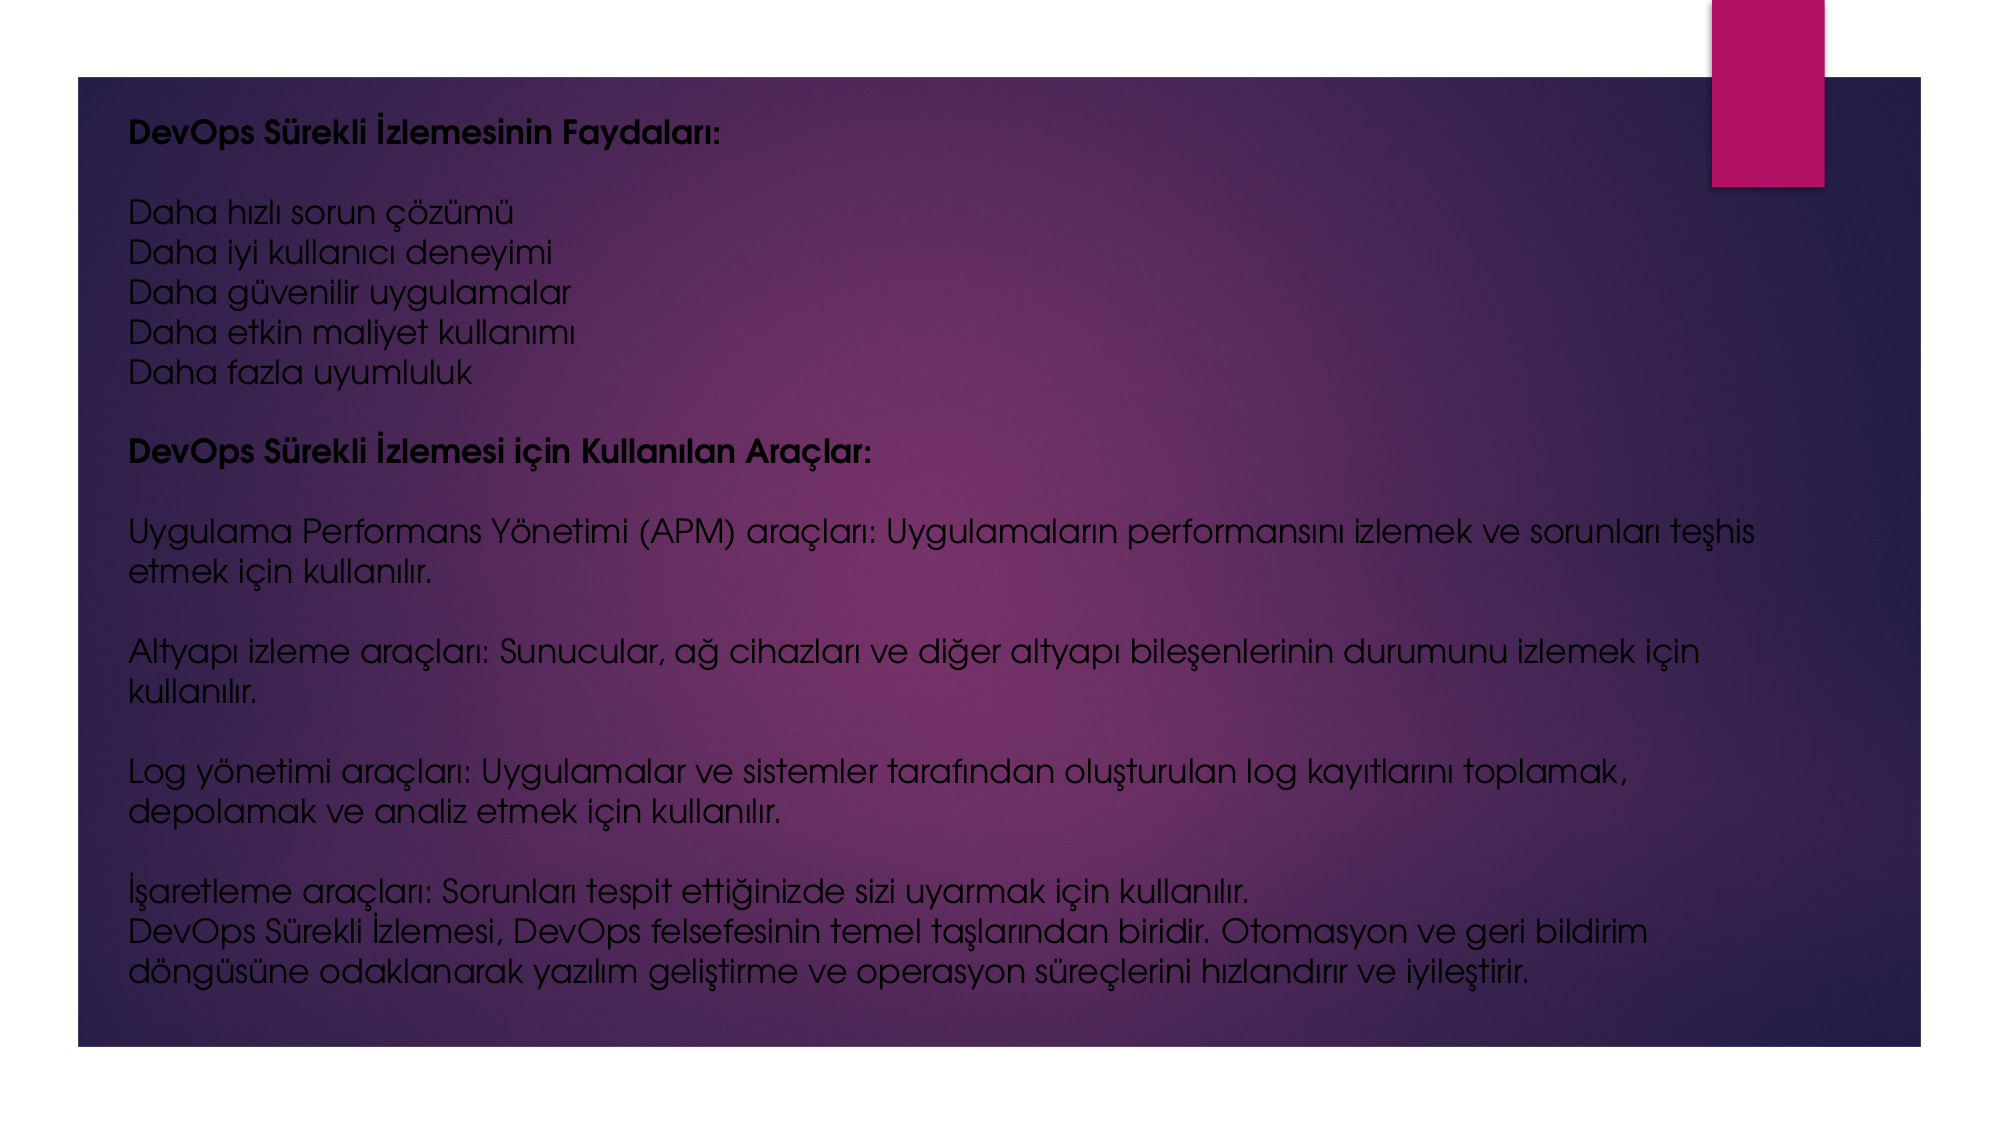

DevOps Sürekli İzlemesinin Faydaları:

Daha hızlı sorun çözümü
Daha iyi kullanıcı deneyimi
Daha güvenilir uygulamalar
Daha etkin maliyet kullanımı
Daha fazla uyumluluk

DevOps Sürekli İzlemesi için Kullanılan Araçlar:

Uygulama Performans Yönetimi (APM) araçları: Uygulamaların performansını izlemek ve sorunları teşhis etmek için kullanılır.

Altyapı izleme araçları: Sunucular, ağ cihazları ve diğer altyapı bileşenlerinin durumunu izlemek için kullanılır.

Log yönetimi araçları: Uygulamalar ve sistemler tarafından oluşturulan log kayıtlarını toplamak, depolamak ve analiz etmek için kullanılır.

İşaretleme araçları: Sorunları tespit ettiğinizde sizi uyarmak için kullanılır.
DevOps Sürekli İzlemesi, DevOps felsefesinin temel taşlarından biridir. Otomasyon ve geri bildirim döngüsüne odaklanarak yazılım geliştirme ve operasyon süreçlerini hızlandırır ve iyileştirir.